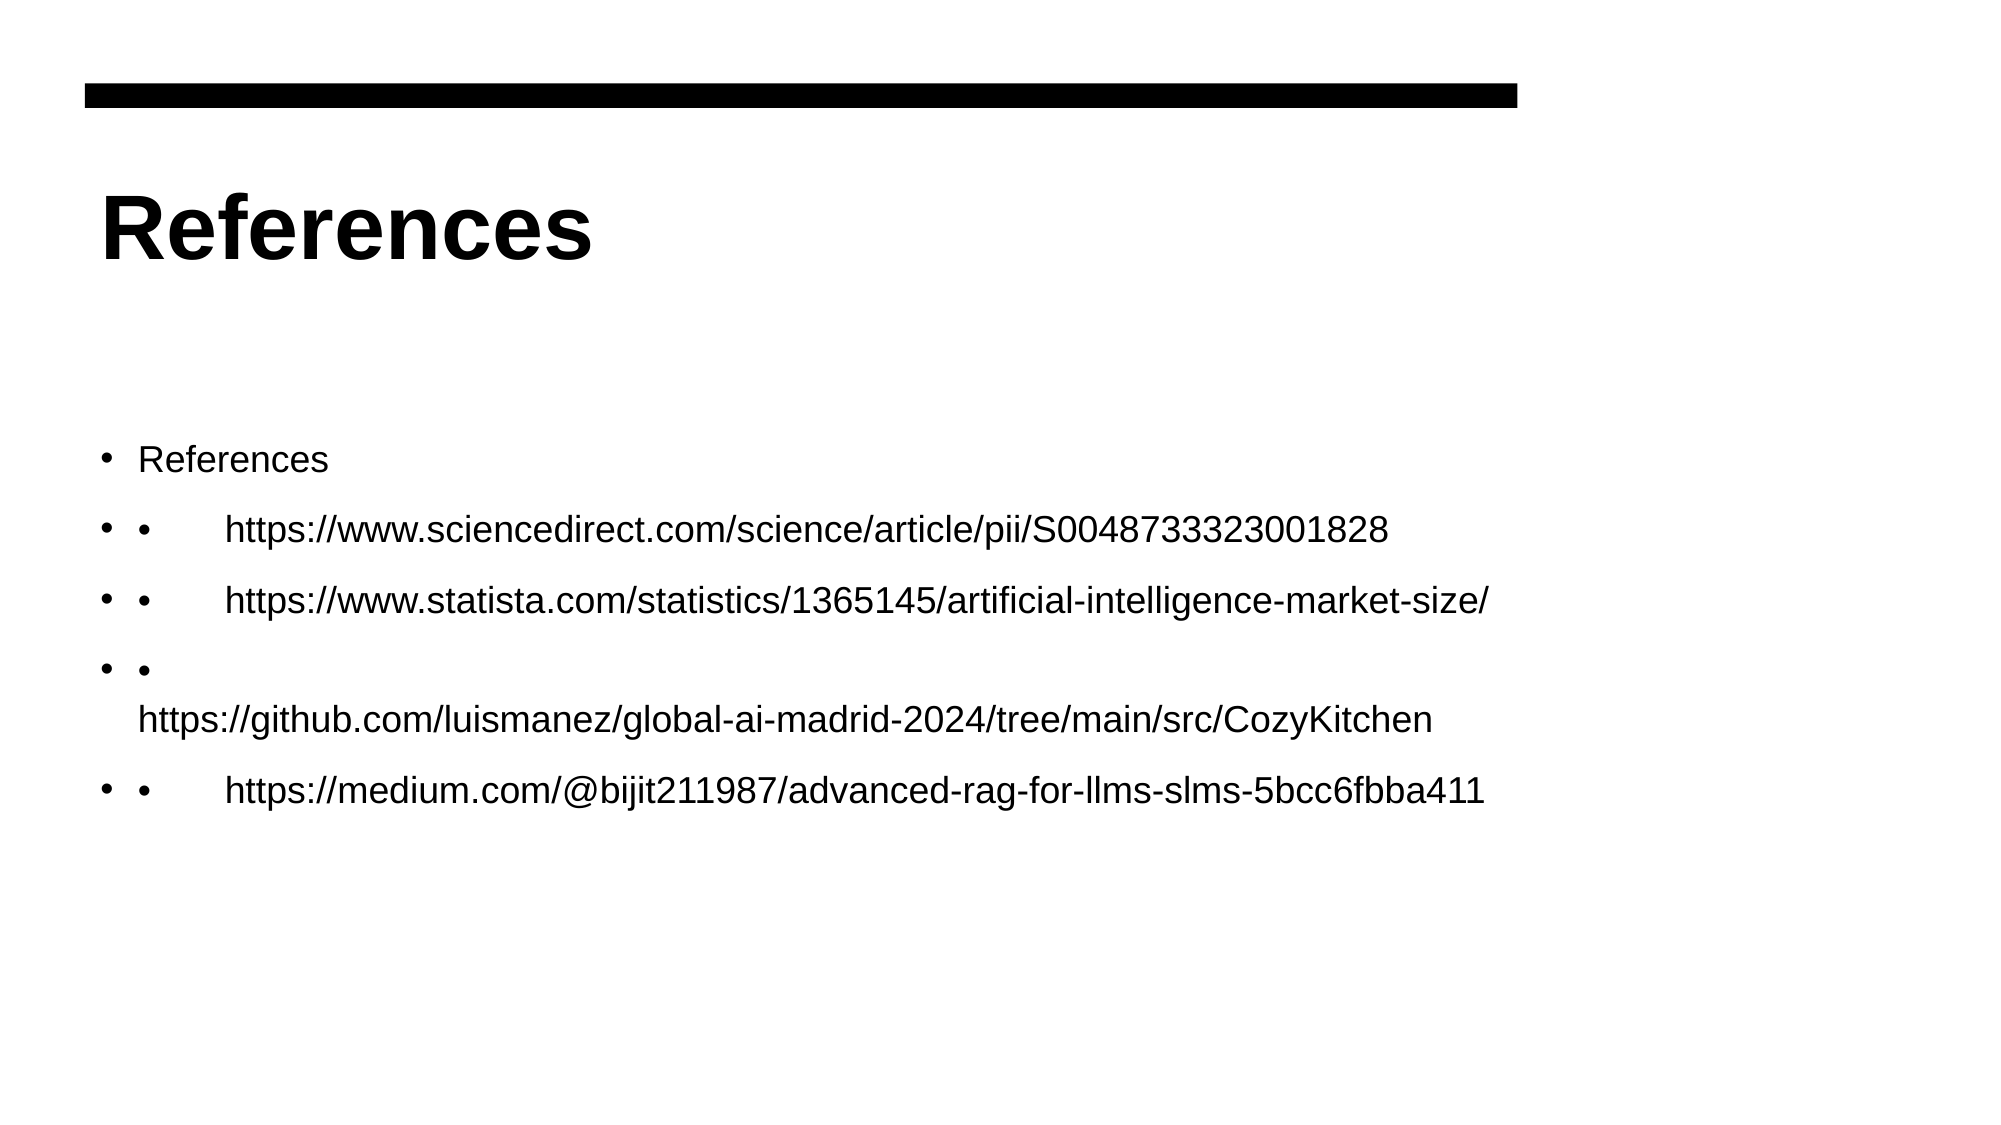

# References
References
•       https://www.sciencedirect.com/science/article/pii/S0048733323001828
•       https://www.statista.com/statistics/1365145/artificial-intelligence-market-size/
•       https://github.com/luismanez/global-ai-madrid-2024/tree/main/src/CozyKitchen
•       https://medium.com/@bijit211987/advanced-rag-for-llms-slms-5bcc6fbba411